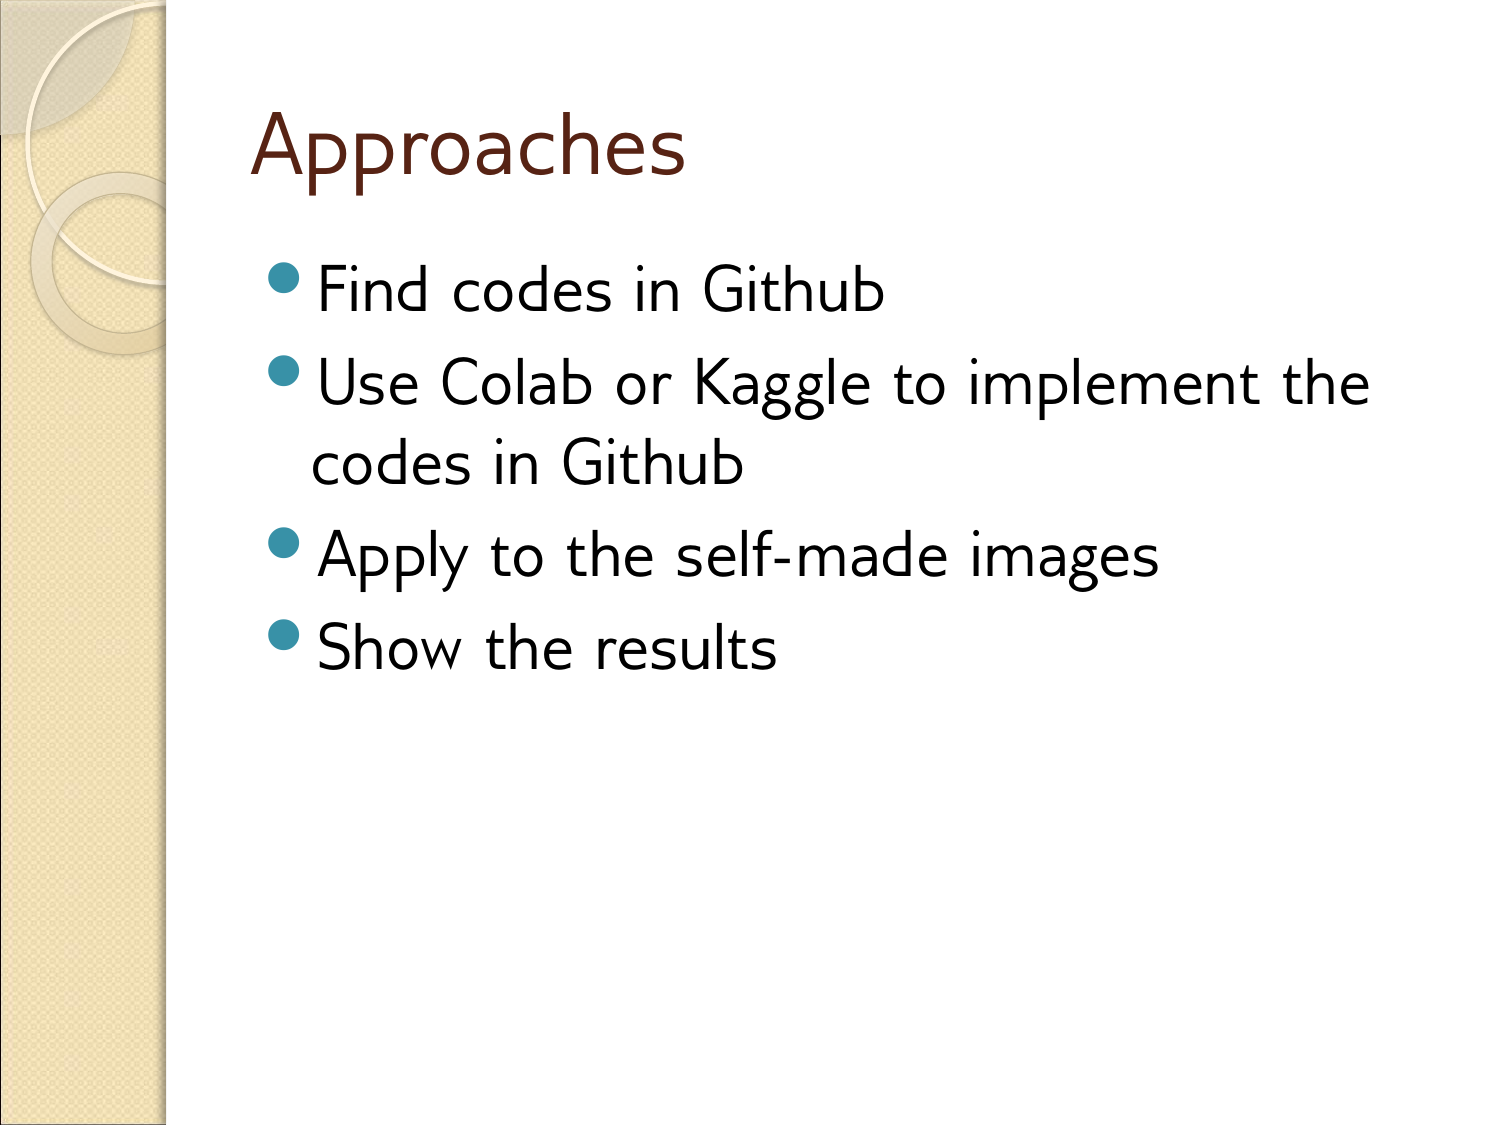

# Approaches
Find codes in Github
Use Colab or Kaggle to implement the codes in Github
Apply to the self-made images
Show the results